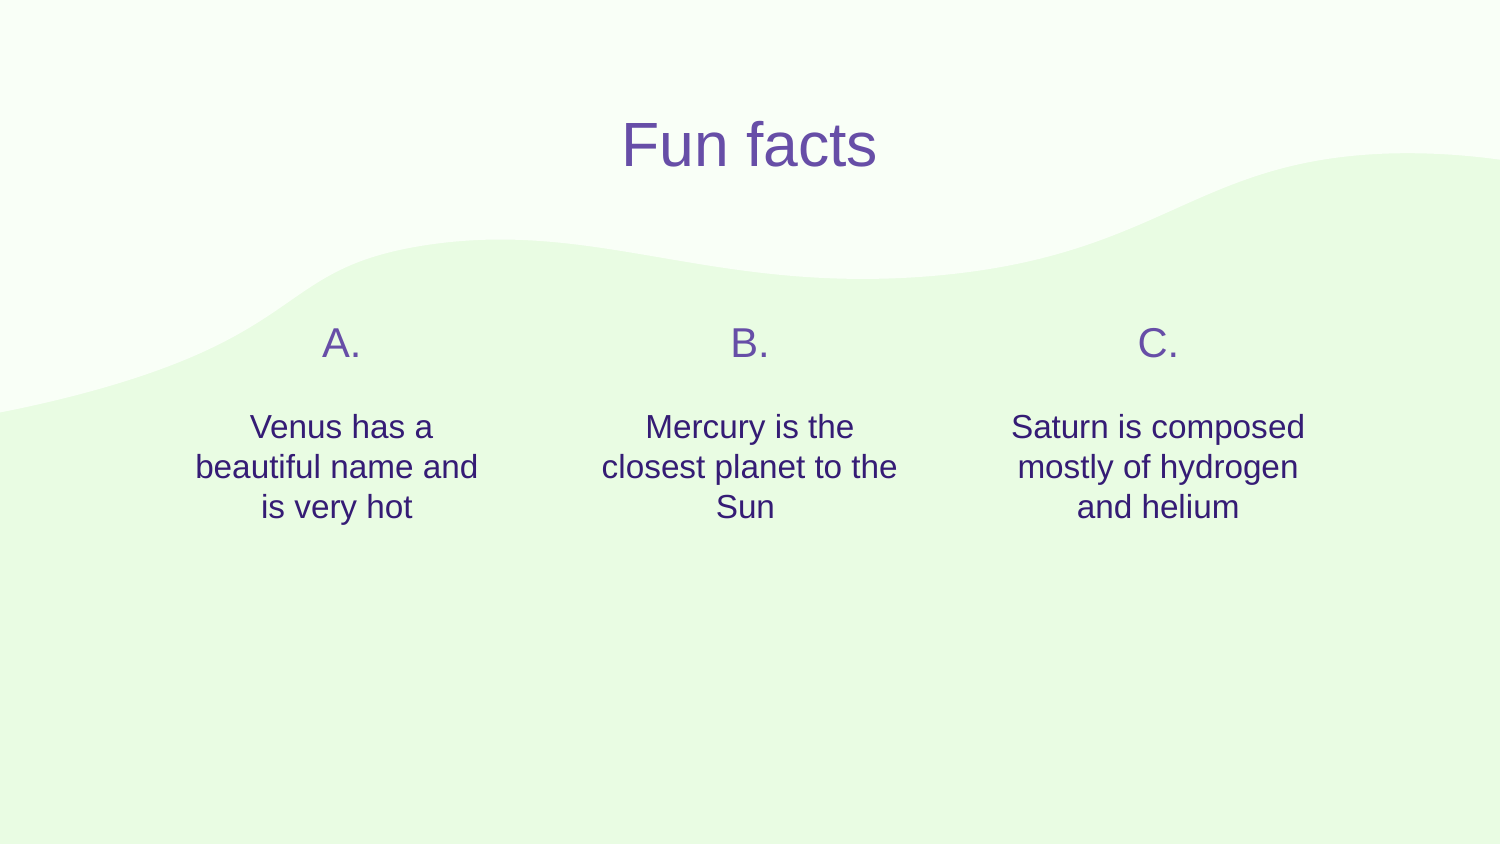

# Fun facts
C.
A.
B.
Saturn is composed mostly of hydrogen and helium
Venus has a beautiful name and
is very hot
Mercury is the closest planet to the Sun